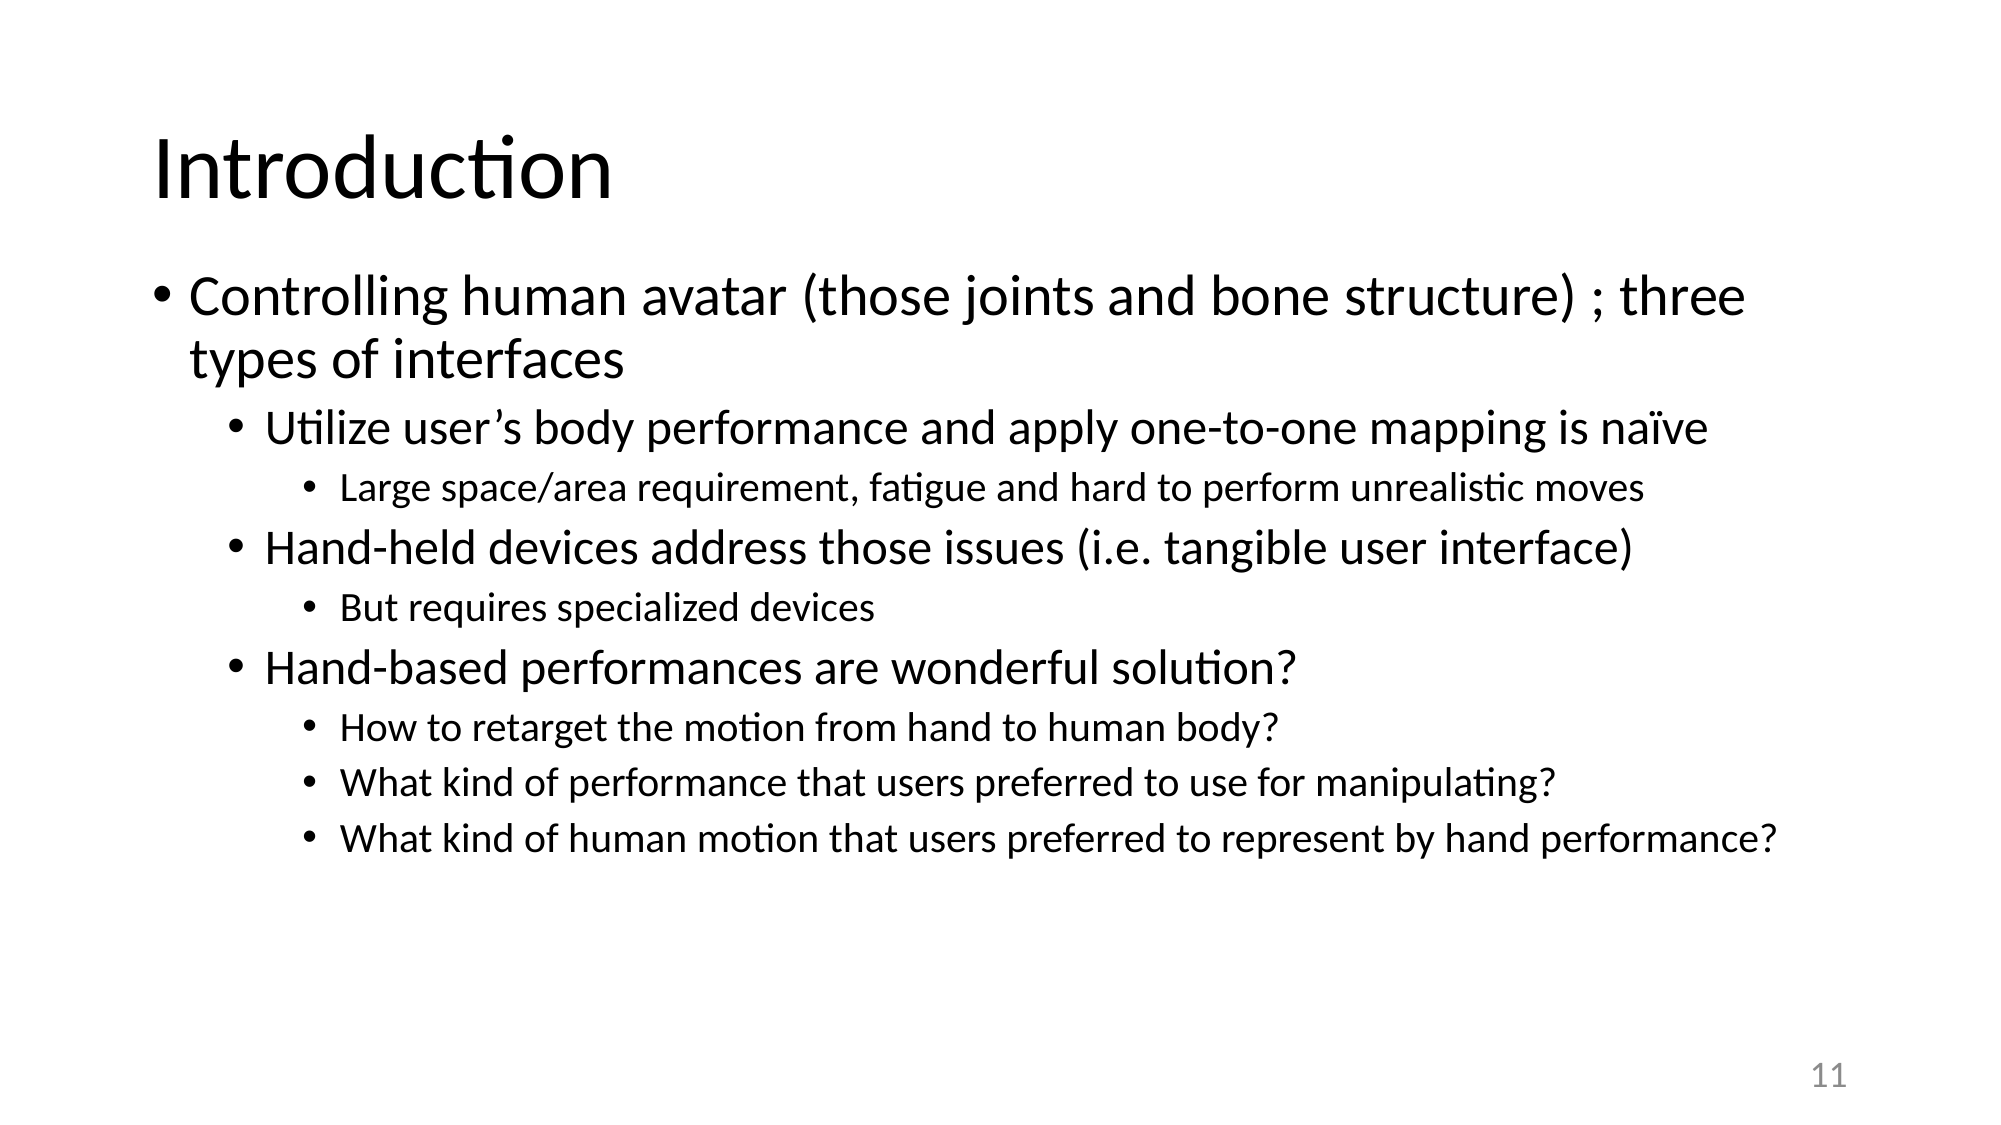

# Introduction
Controlling human avatar (those joints and bone structure) ; three types of interfaces
Utilize user’s body performance and apply one-to-one mapping is naïve
Large space/area requirement, fatigue and hard to perform unrealistic moves
Hand-held devices address those issues (i.e. tangible user interface)
But requires specialized devices
Hand-based performances are wonderful solution?
How to retarget the motion from hand to human body?
What kind of performance that users preferred to use for manipulating?
What kind of human motion that users preferred to represent by hand performance?

11